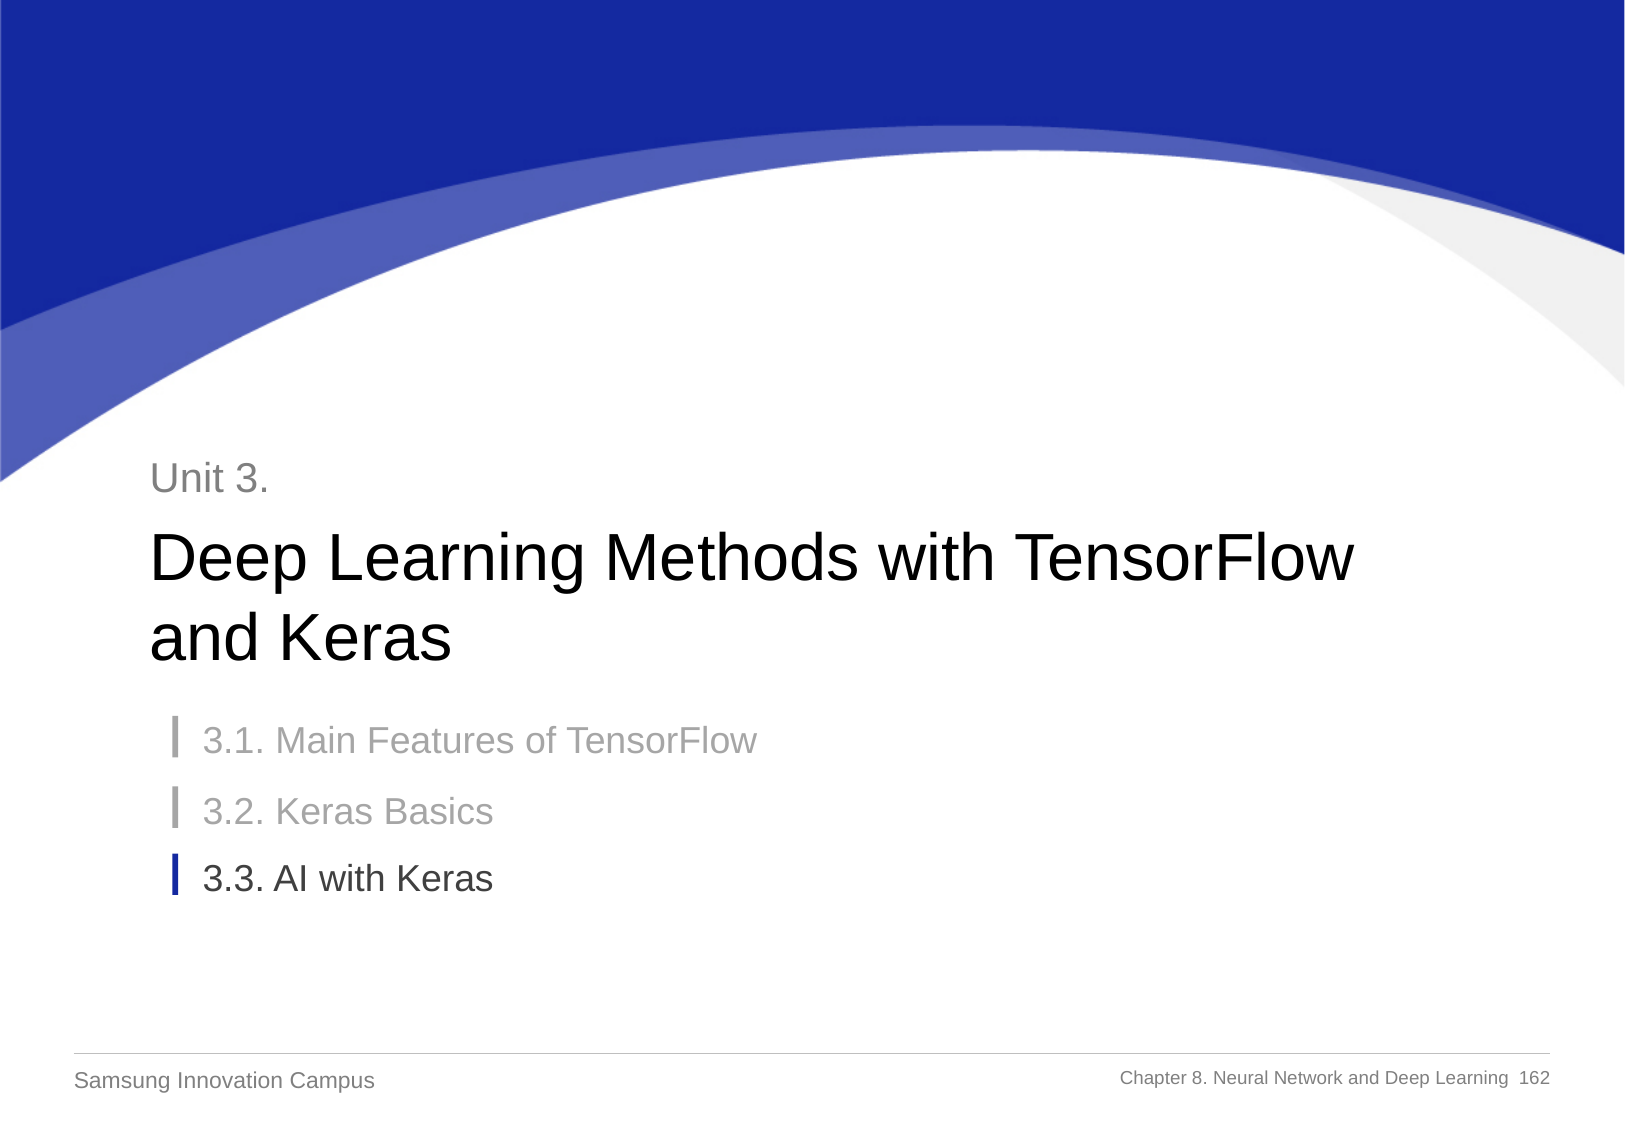

Unit 3.
Deep Learning Methods with TensorFlow and Keras

3.1. Main Features of TensorFlow

3.2. Keras Basics

3.3. AI with Keras